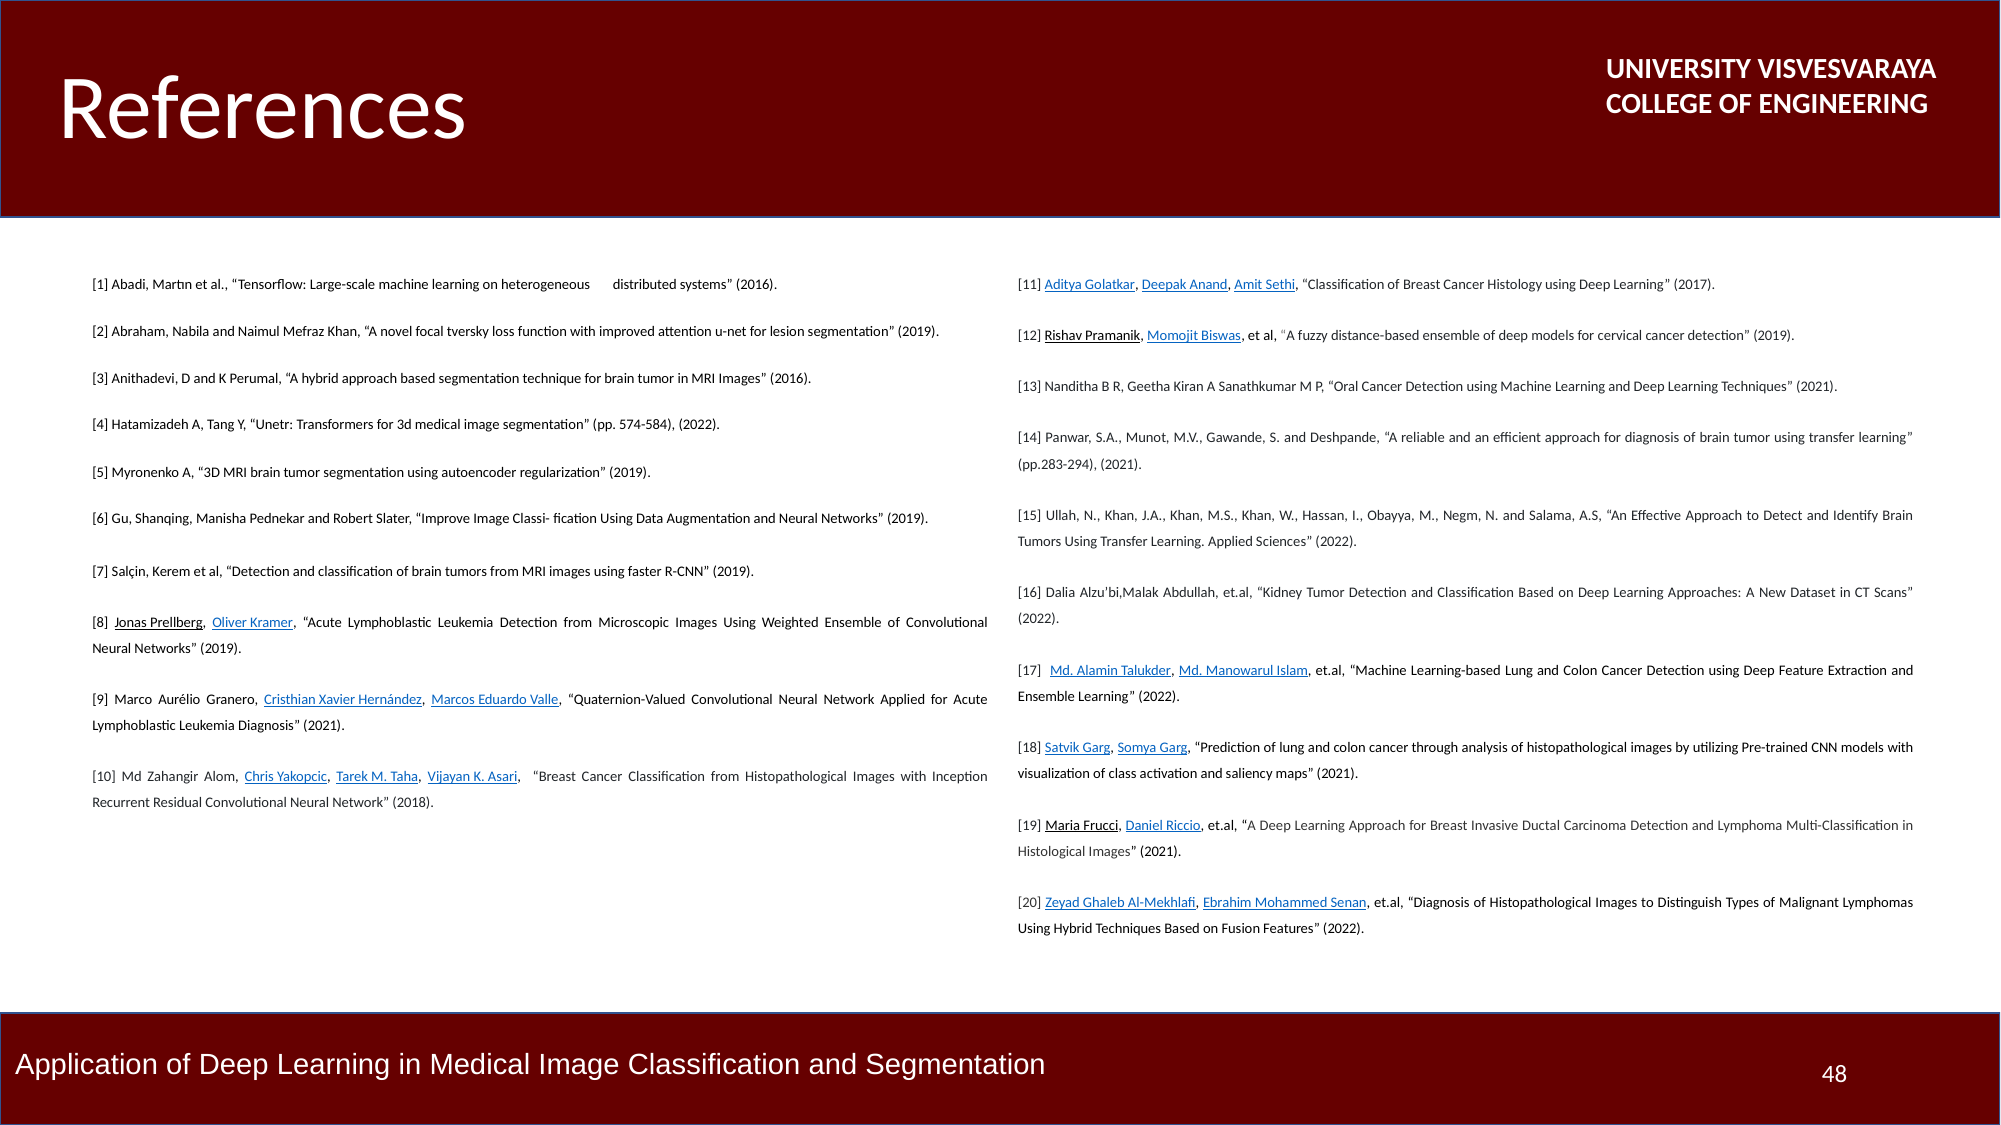

# References
[1] Abadi, Martın et al., “Tensorflow: Large-scale machine learning on heterogeneous       distributed systems” (2016).
[2] Abraham, Nabila and Naimul Mefraz Khan, “A novel focal tversky loss function with improved attention u-net for lesion segmentation” (2019).
[3] Anithadevi, D and K Perumal, “A hybrid approach based segmentation technique for brain tumor in MRI Images” (2016).
[4] Hatamizadeh A, Tang Y, “Unetr: Transformers for 3d medical image segmentation” (pp. 574-584), (2022).
[5] Myronenko A, “3D MRI brain tumor segmentation using autoencoder regularization” (2019).
[6] Gu, Shanqing, Manisha Pednekar and Robert Slater, “Improve Image Classi- fication Using Data Augmentation and Neural Networks” (2019).

[7] Salçin, Kerem et al, “Detection and classification of brain tumors from MRI images using faster R-CNN” (2019).
[8] Jonas Prellberg, Oliver Kramer, “Acute Lymphoblastic Leukemia Detection from Microscopic Images Using Weighted Ensemble of Convolutional Neural Networks” (2019).
[9] Marco Aurélio Granero, Cristhian Xavier Hernández, Marcos Eduardo Valle, “Quaternion-Valued Convolutional Neural Network Applied for Acute Lymphoblastic Leukemia Diagnosis” (2021).
[10] Md Zahangir Alom, Chris Yakopcic, Tarek M. Taha, Vijayan K. Asari,  “Breast Cancer Classification from Histopathological Images with Inception Recurrent Residual Convolutional Neural Network” (2018).

[11] Aditya Golatkar, Deepak Anand, Amit Sethi, “Classification of Breast Cancer Histology using Deep Learning” (2017).
[12] Rishav Pramanik, Momojit Biswas, et al, “A fuzzy distance-based ensemble of deep models for cervical cancer detection” (2019).
[13] Nanditha B R, Geetha Kiran A Sanathkumar M P, “Oral Cancer Detection using Machine Learning and Deep Learning Techniques” (2021).
[14] Panwar, S.A., Munot, M.V., Gawande, S. and Deshpande, “A reliable and an efficient approach for diagnosis of brain tumor using transfer learning” (pp.283-294), (2021).
[15] Ullah, N., Khan, J.A., Khan, M.S., Khan, W., Hassan, I., Obayya, M., Negm, N. and Salama, A.S, “An Effective Approach to Detect and Identify Brain Tumors Using Transfer Learning. Applied Sciences” (2022).
[16] Dalia Alzu’bi,Malak Abdullah, et.al, “Kidney Tumor Detection and Classification Based on Deep Learning Approaches: A New Dataset in CT Scans” (2022).
[17]  Md. Alamin Talukder, Md. Manowarul Islam, et.al, “Machine Learning-based Lung and Colon Cancer Detection using Deep Feature Extraction and Ensemble Learning” (2022).
[18] Satvik Garg, Somya Garg, “Prediction of lung and colon cancer through analysis of histopathological images by utilizing Pre-trained CNN models with visualization of class activation and saliency maps” (2021).
[19] Maria Frucci, Daniel Riccio, et.al, “A Deep Learning Approach for Breast Invasive Ductal Carcinoma Detection and Lymphoma Multi-Classification in Histological Images” (2021).
[20] Zeyad Ghaleb Al-Mekhlafi, Ebrahim Mohammed Senan, et.al, “Diagnosis of Histopathological Images to Distinguish Types of Malignant Lymphomas Using Hybrid Techniques Based on Fusion Features” (2022).

48